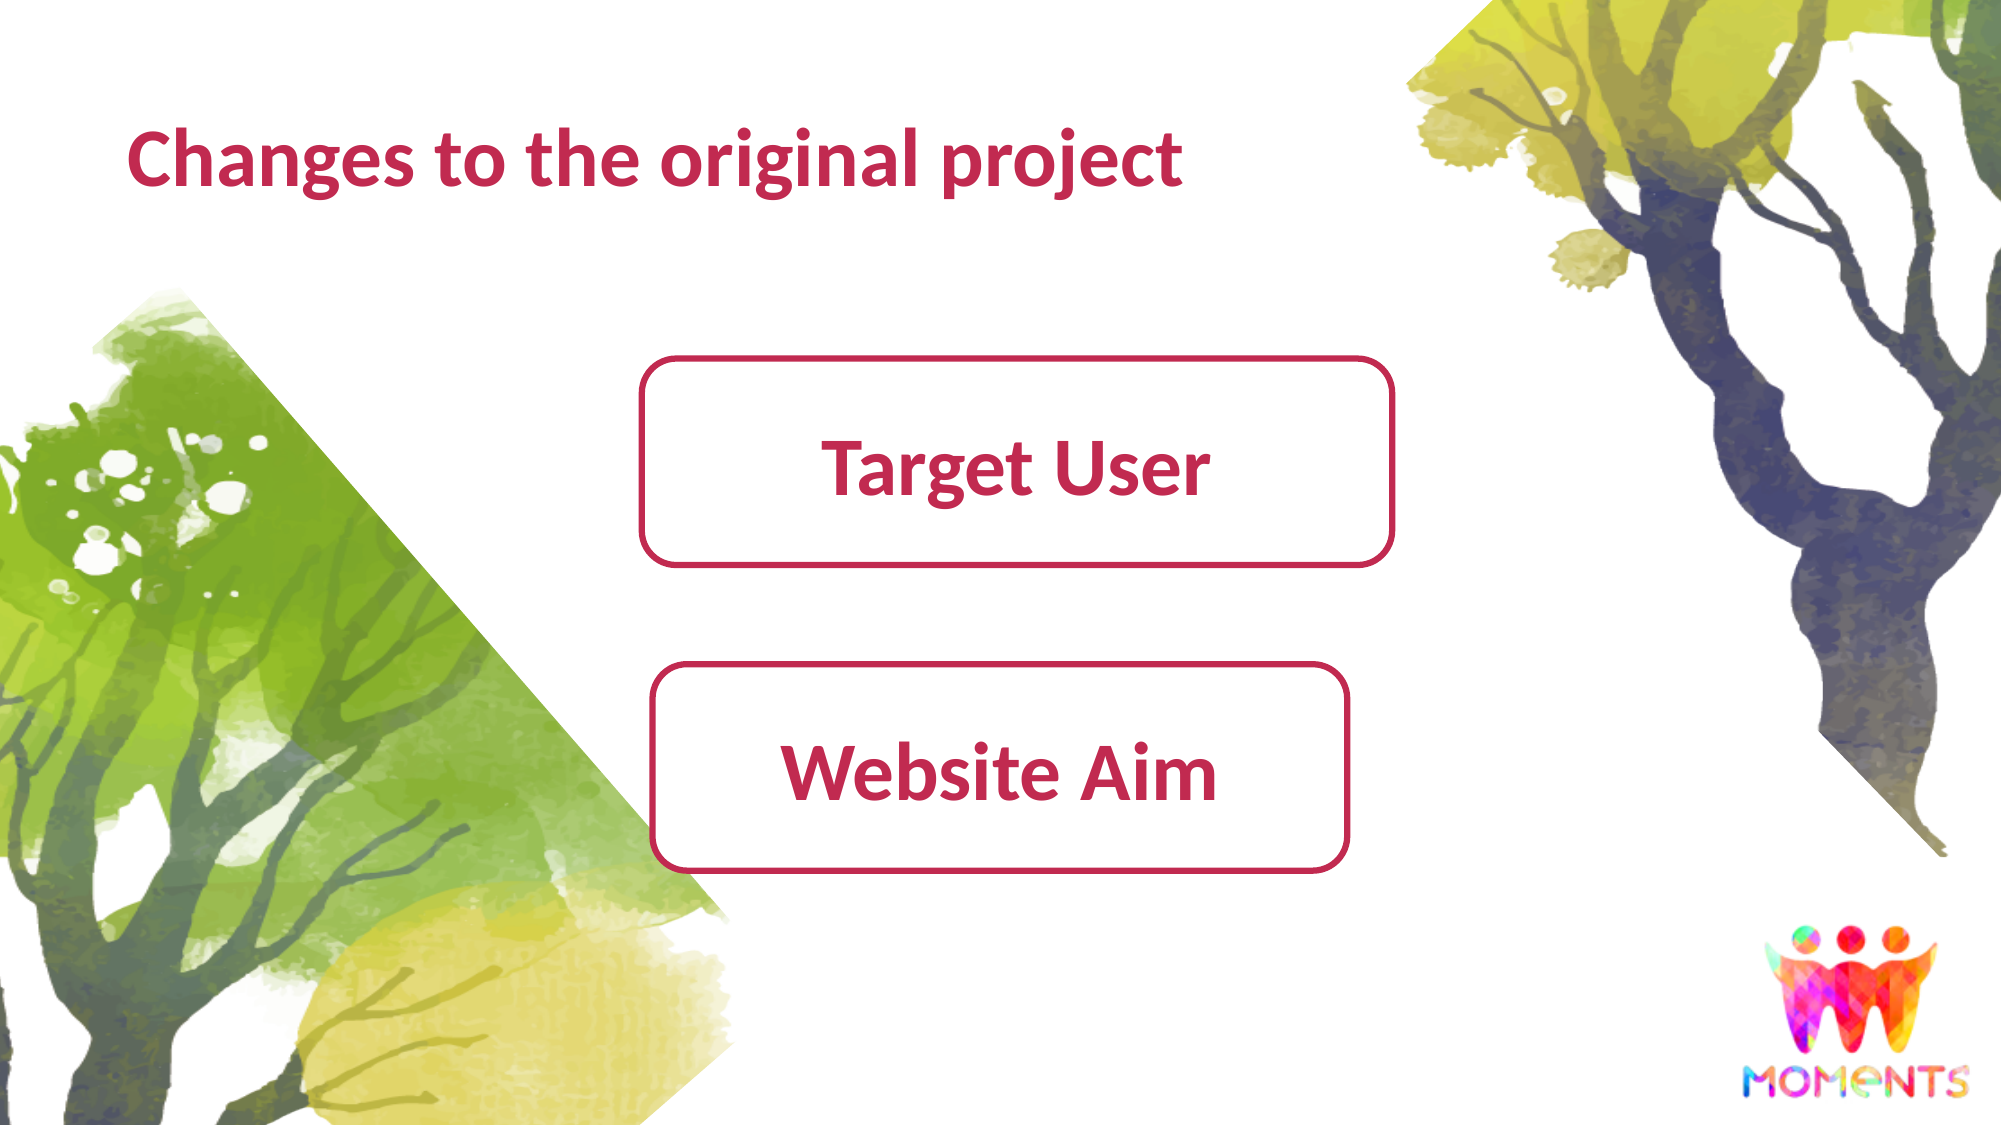

# Changes to the original project
Target User

Website Aim